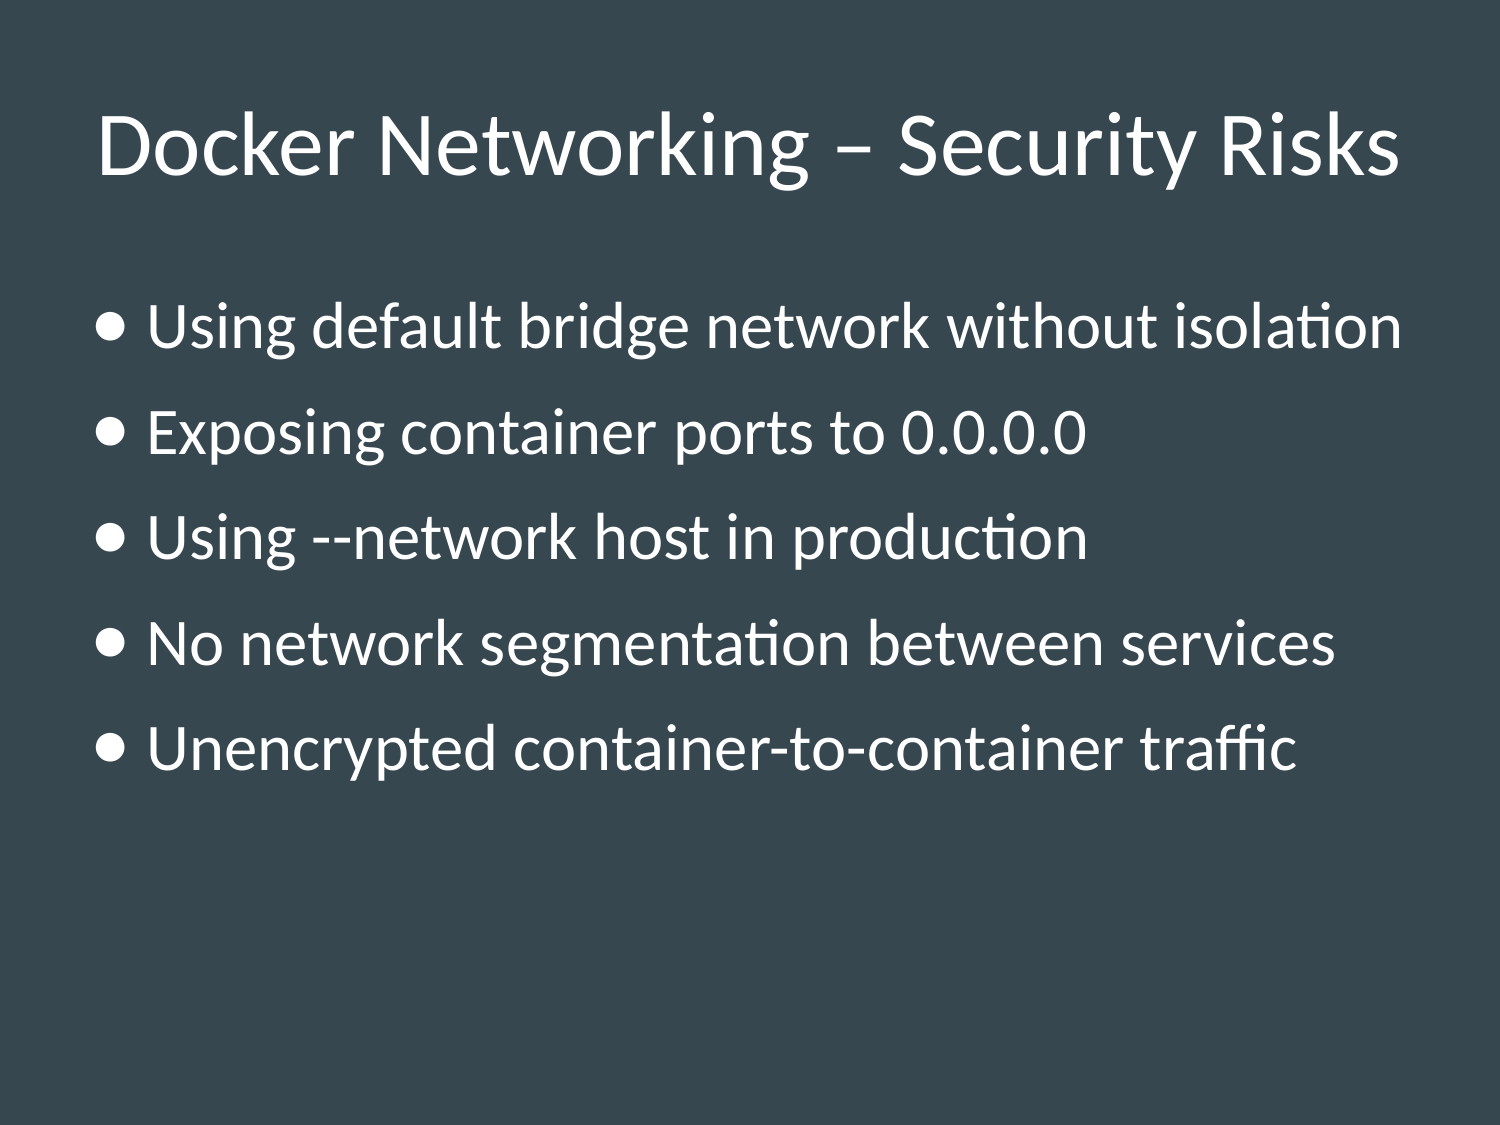

# Docker Networking – Security Risks
Using default bridge network without isolation
Exposing container ports to 0.0.0.0
Using --network host in production
No network segmentation between services
Unencrypted container-to-container traffic